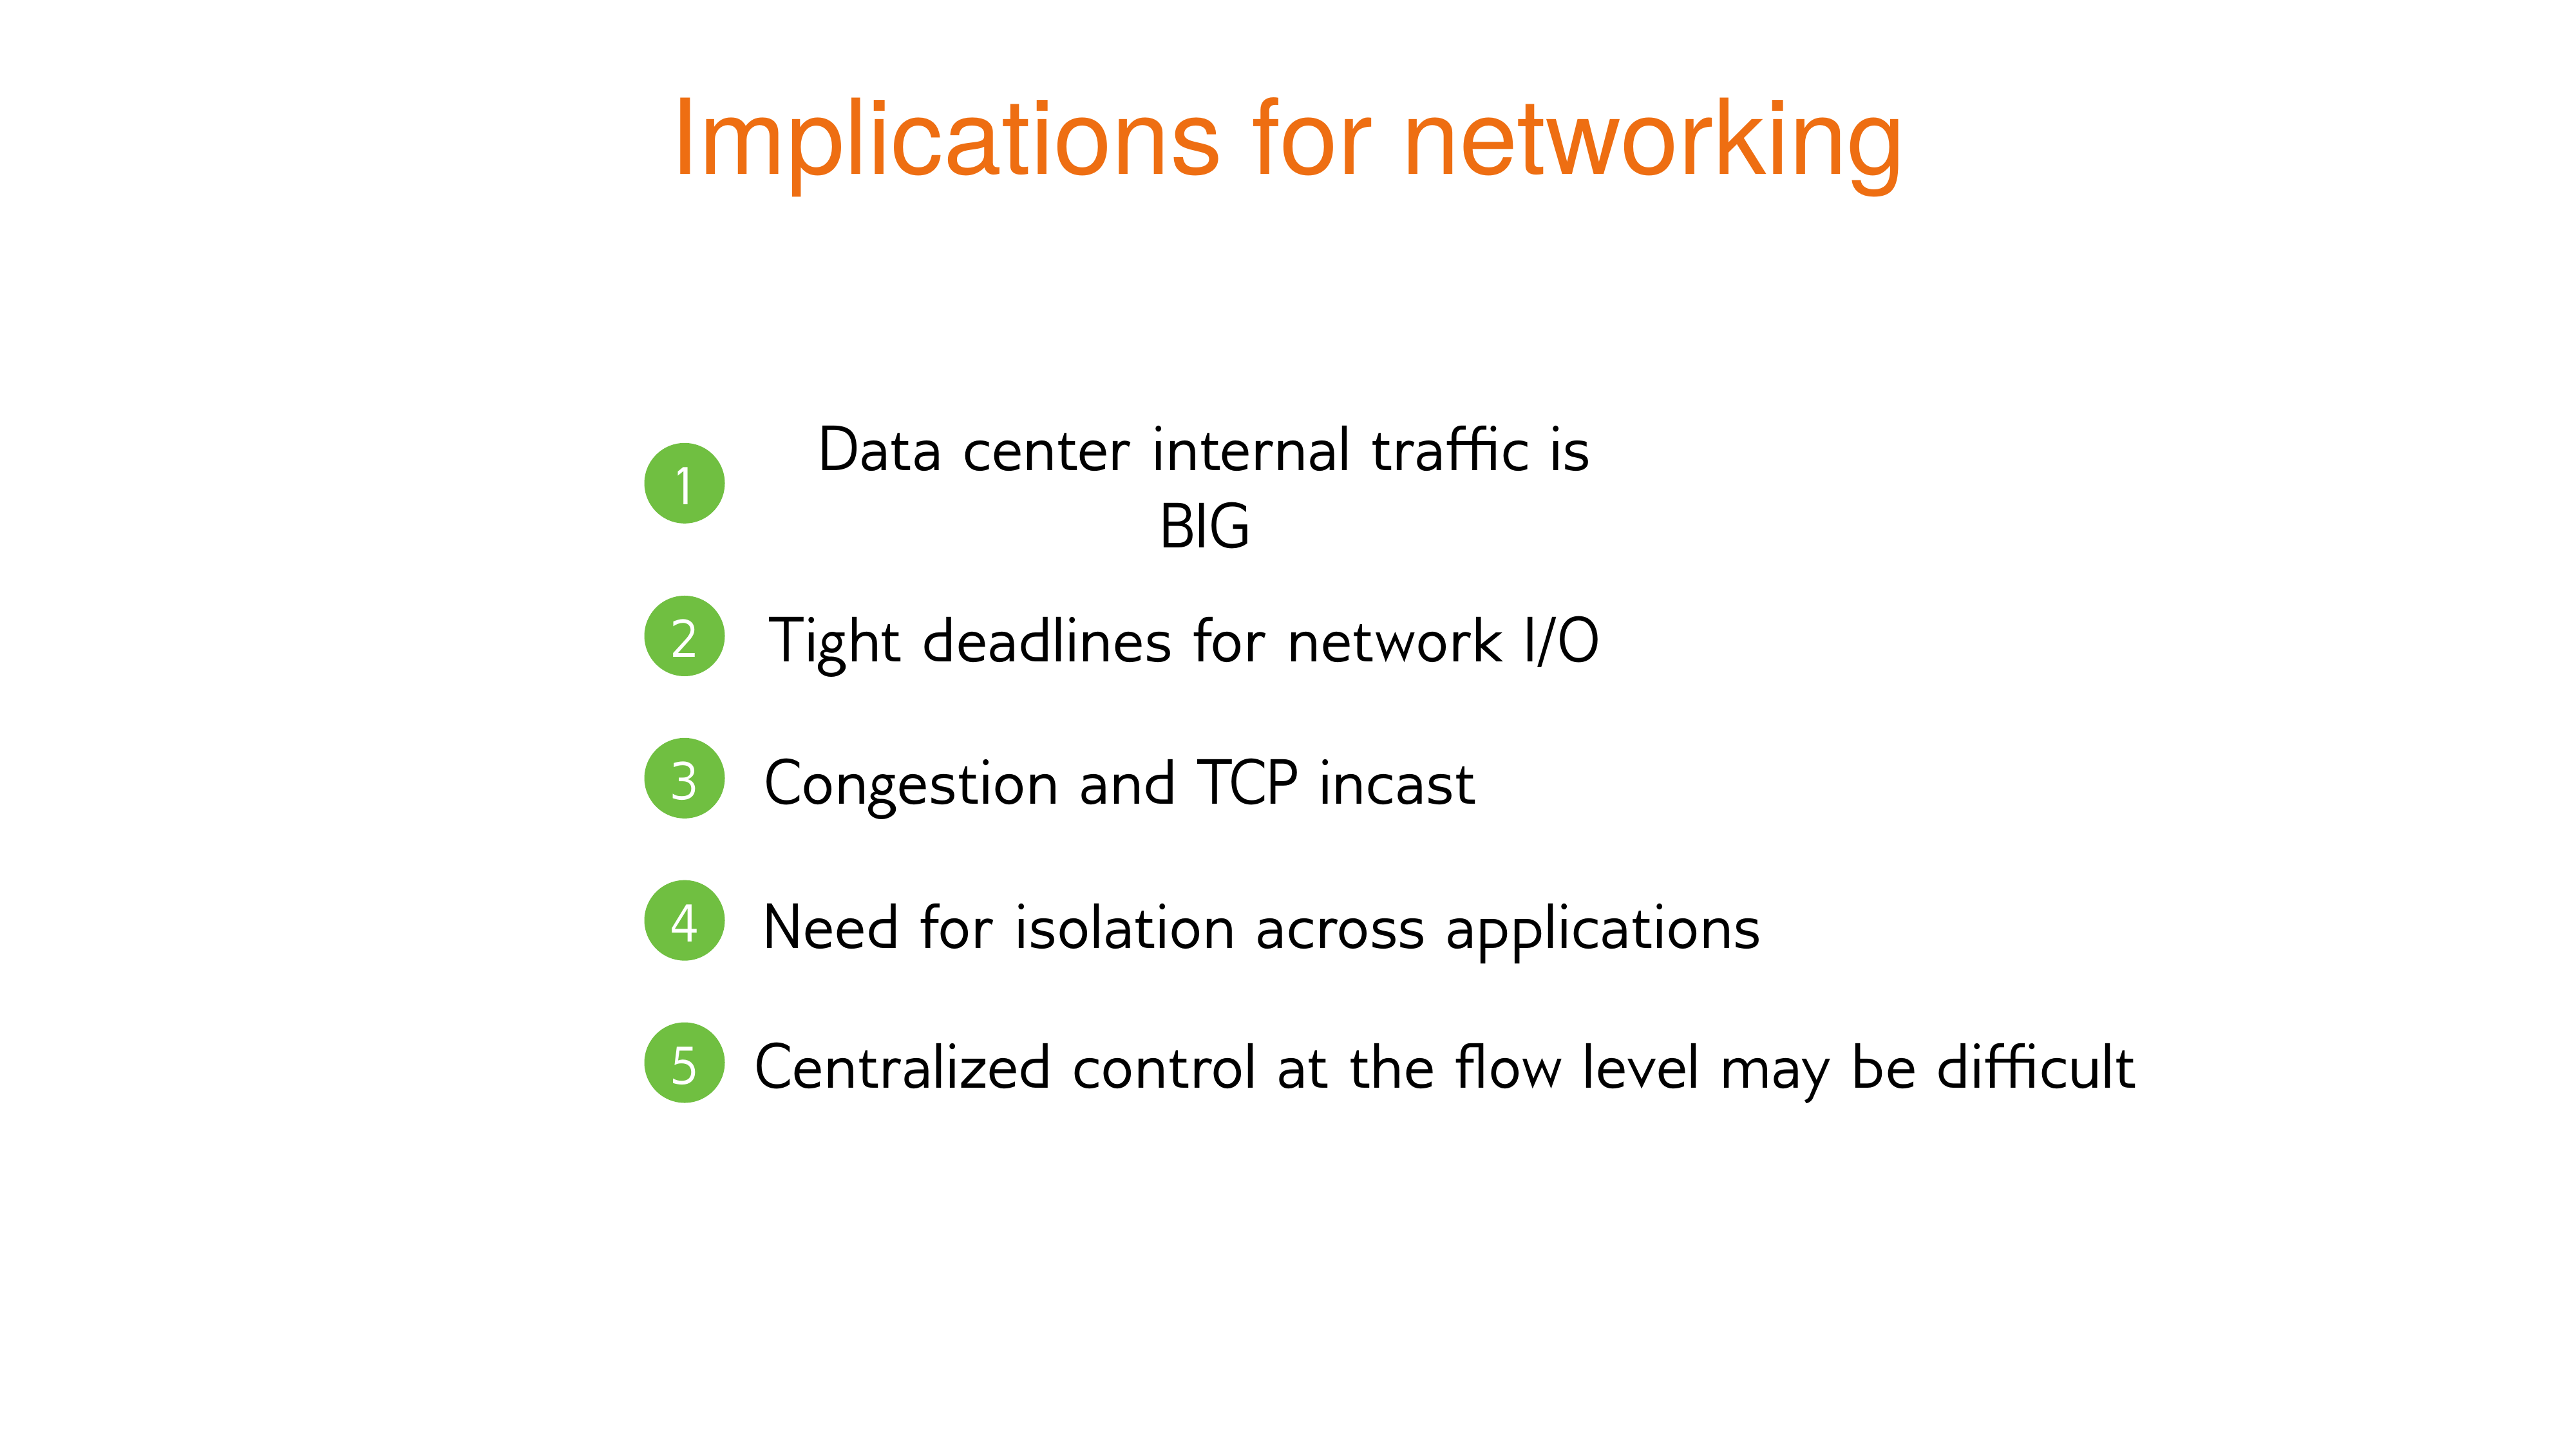

# Implications for networking
Data center internal traffic is BIG
1
Tight deadlines for network I/O
2
Congestion and TCP incast
3
Need for isolation across applications
4
Centralized control at the flow level may be difficult
5